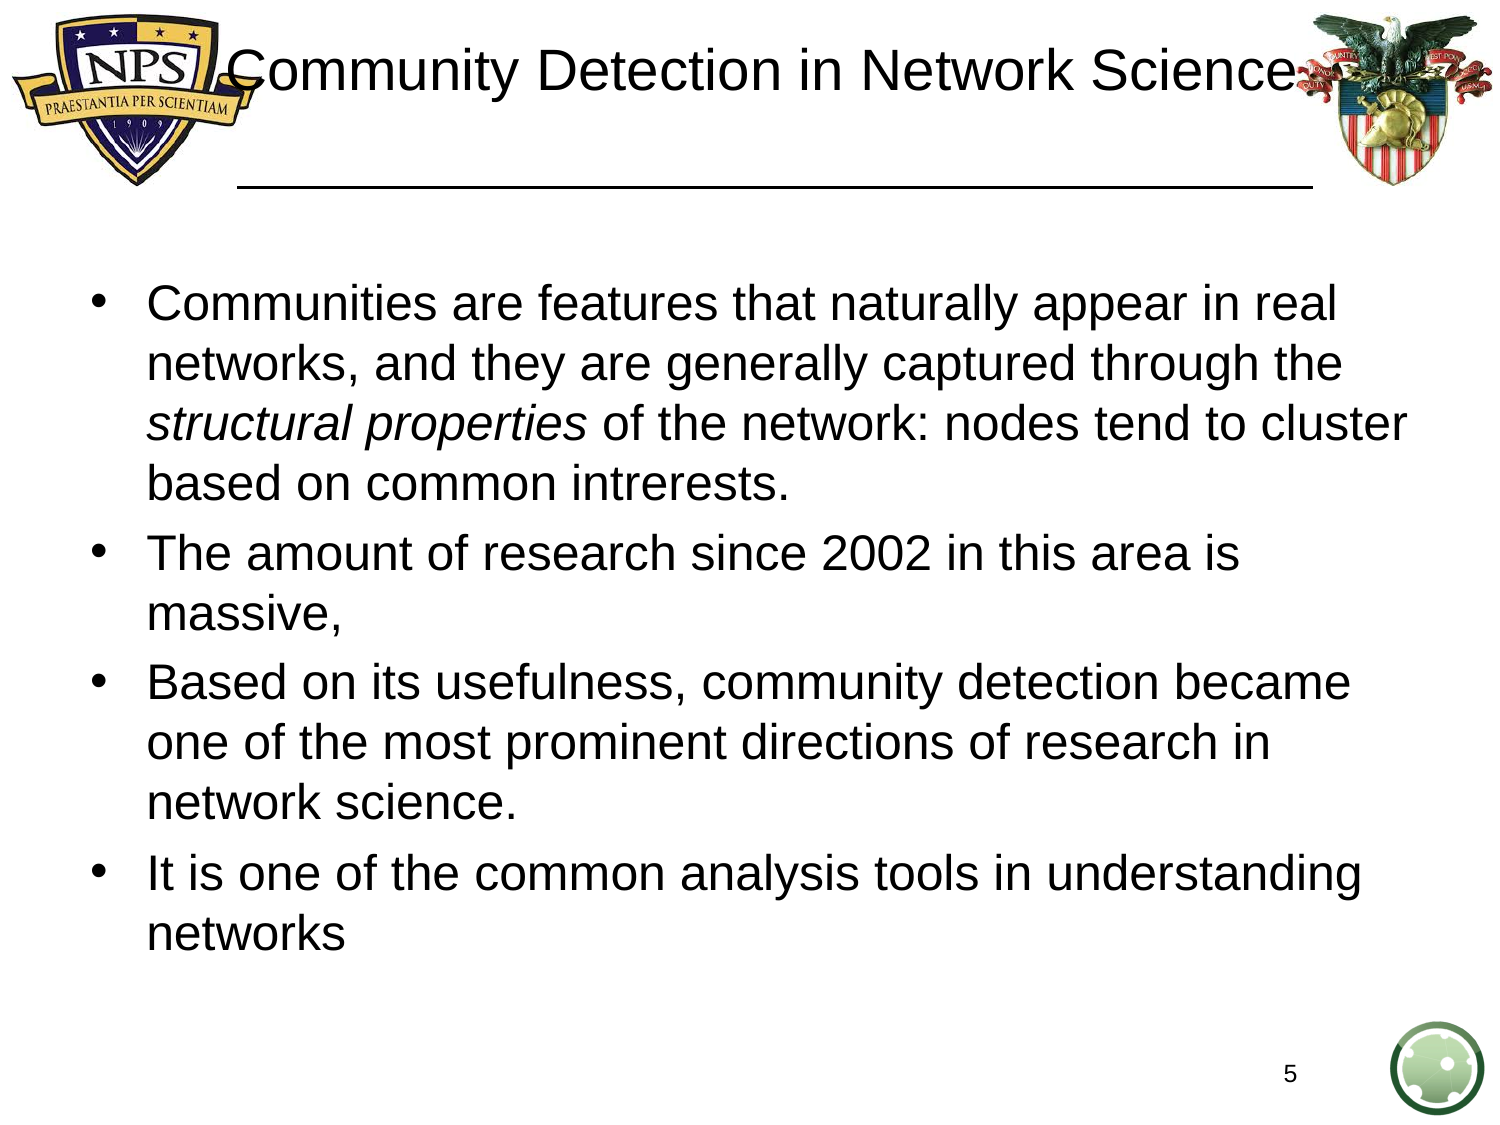

# Community Detection in Network Science
Communities are features that naturally appear in real networks, and they are generally captured through the structural properties of the network: nodes tend to cluster based on common intrerests.
The amount of research since 2002 in this area is massive,
Based on its usefulness, community detection became one of the most prominent directions of research in network science.
It is one of the common analysis tools in understanding networks

5